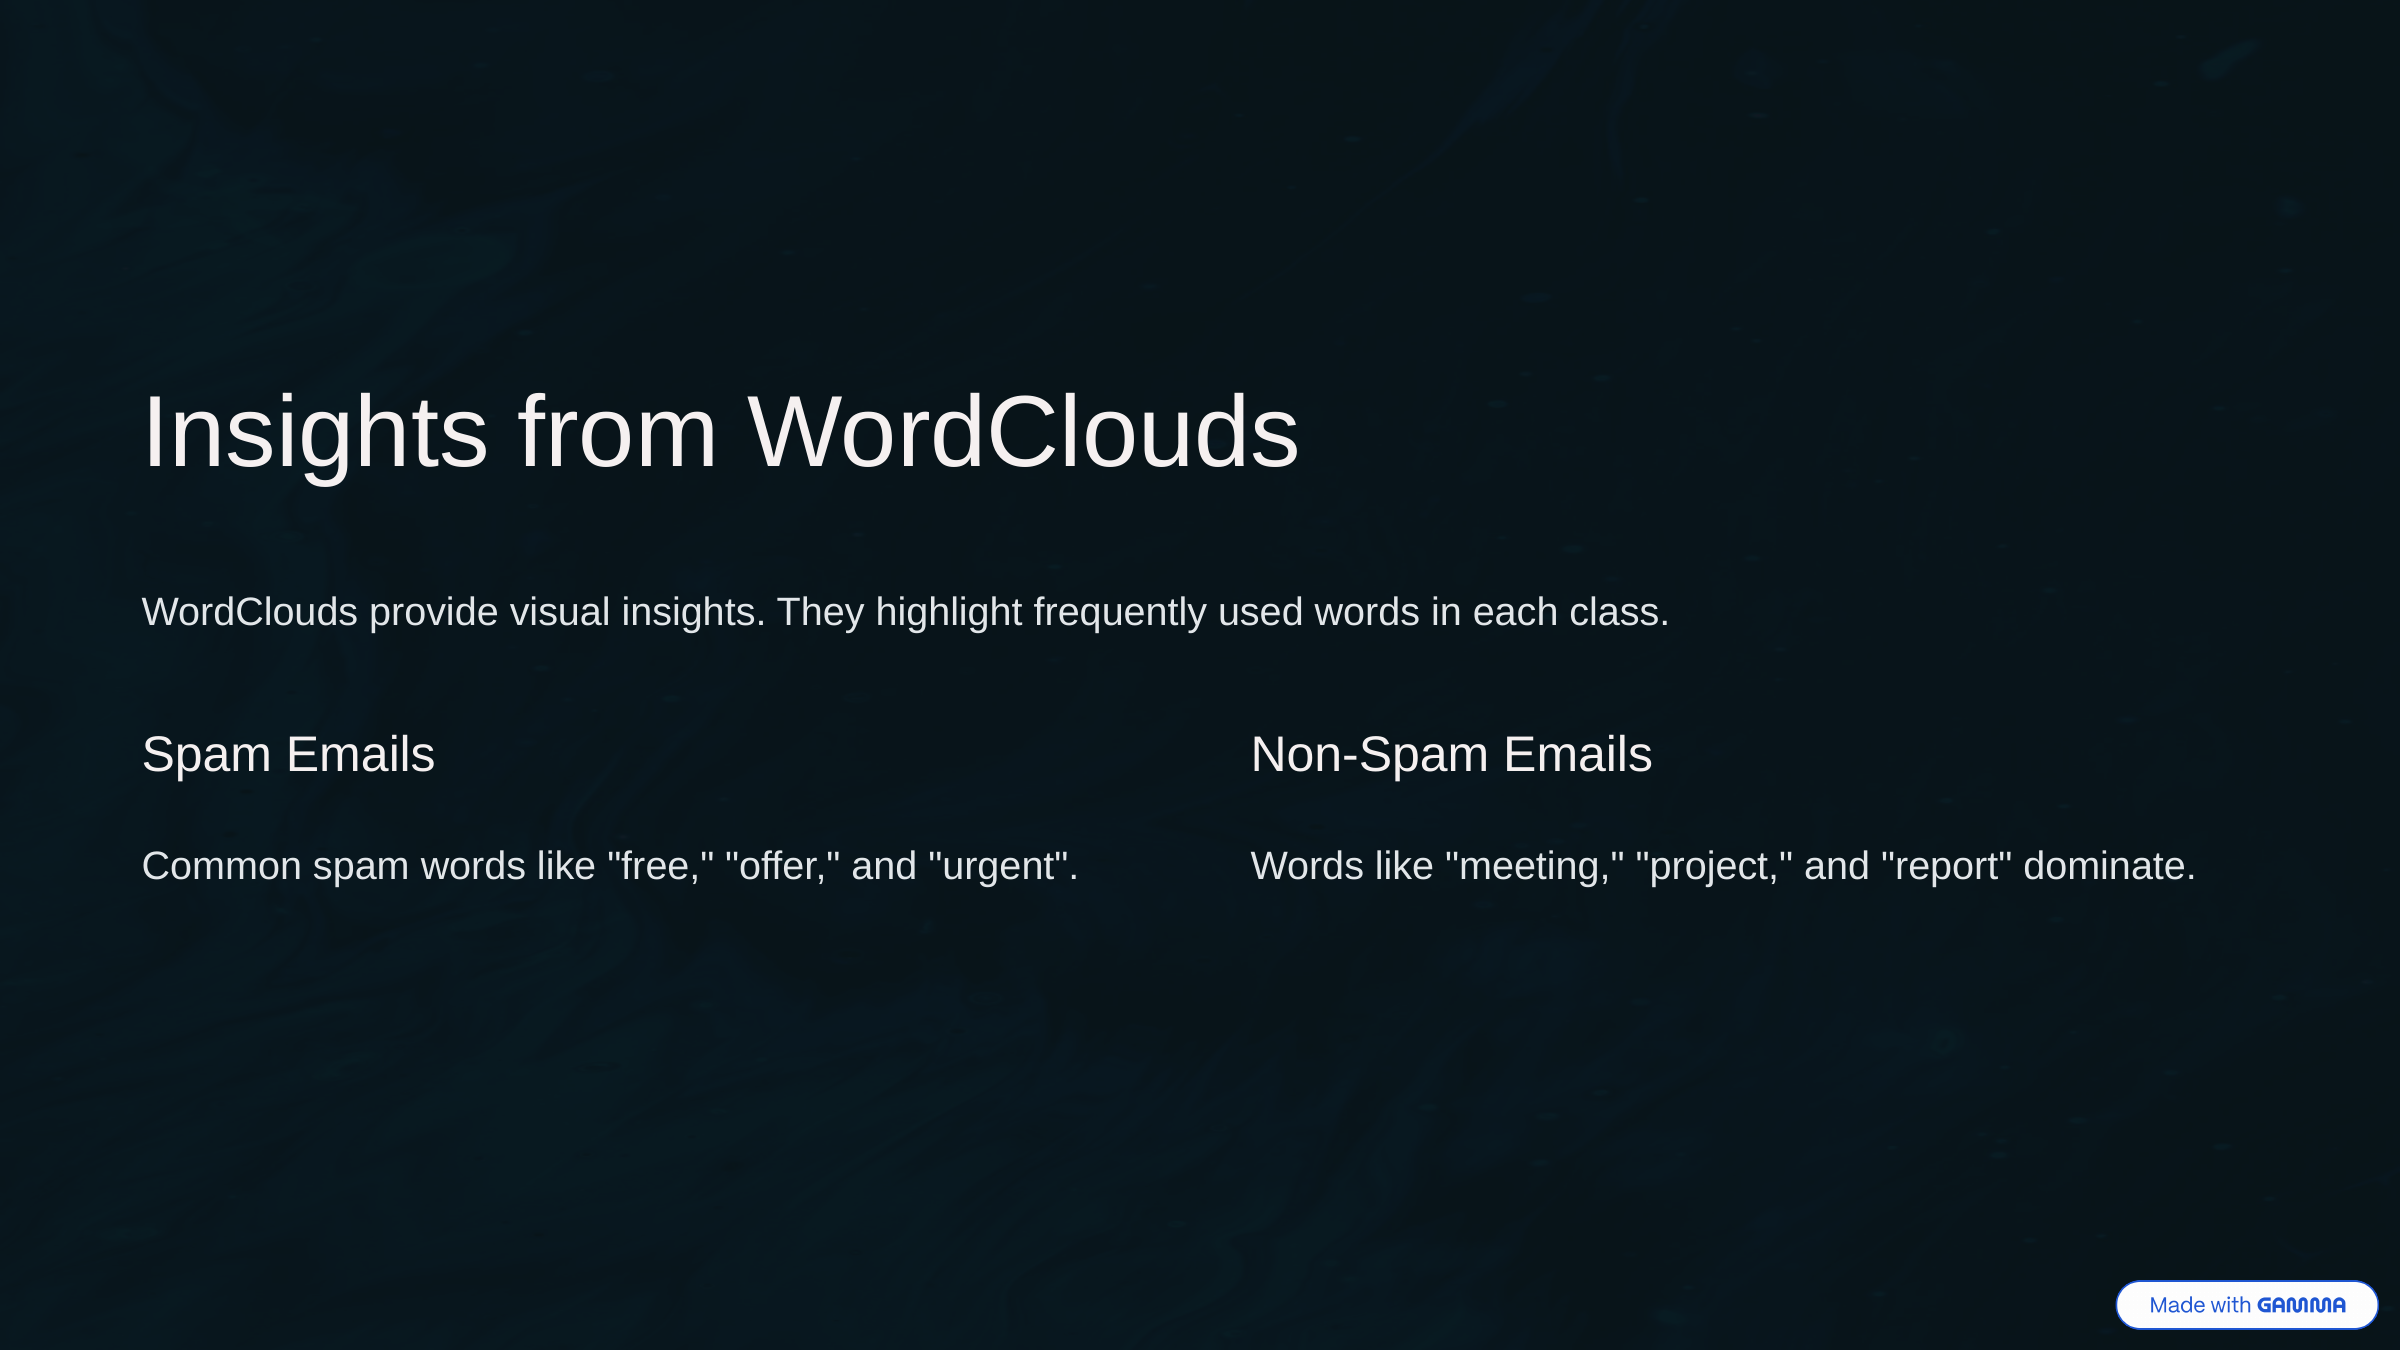

Insights from WordClouds
WordClouds provide visual insights. They highlight frequently used words in each class.
Spam Emails
Non-Spam Emails
Common spam words like "free," "offer," and "urgent".
Words like "meeting," "project," and "report" dominate.